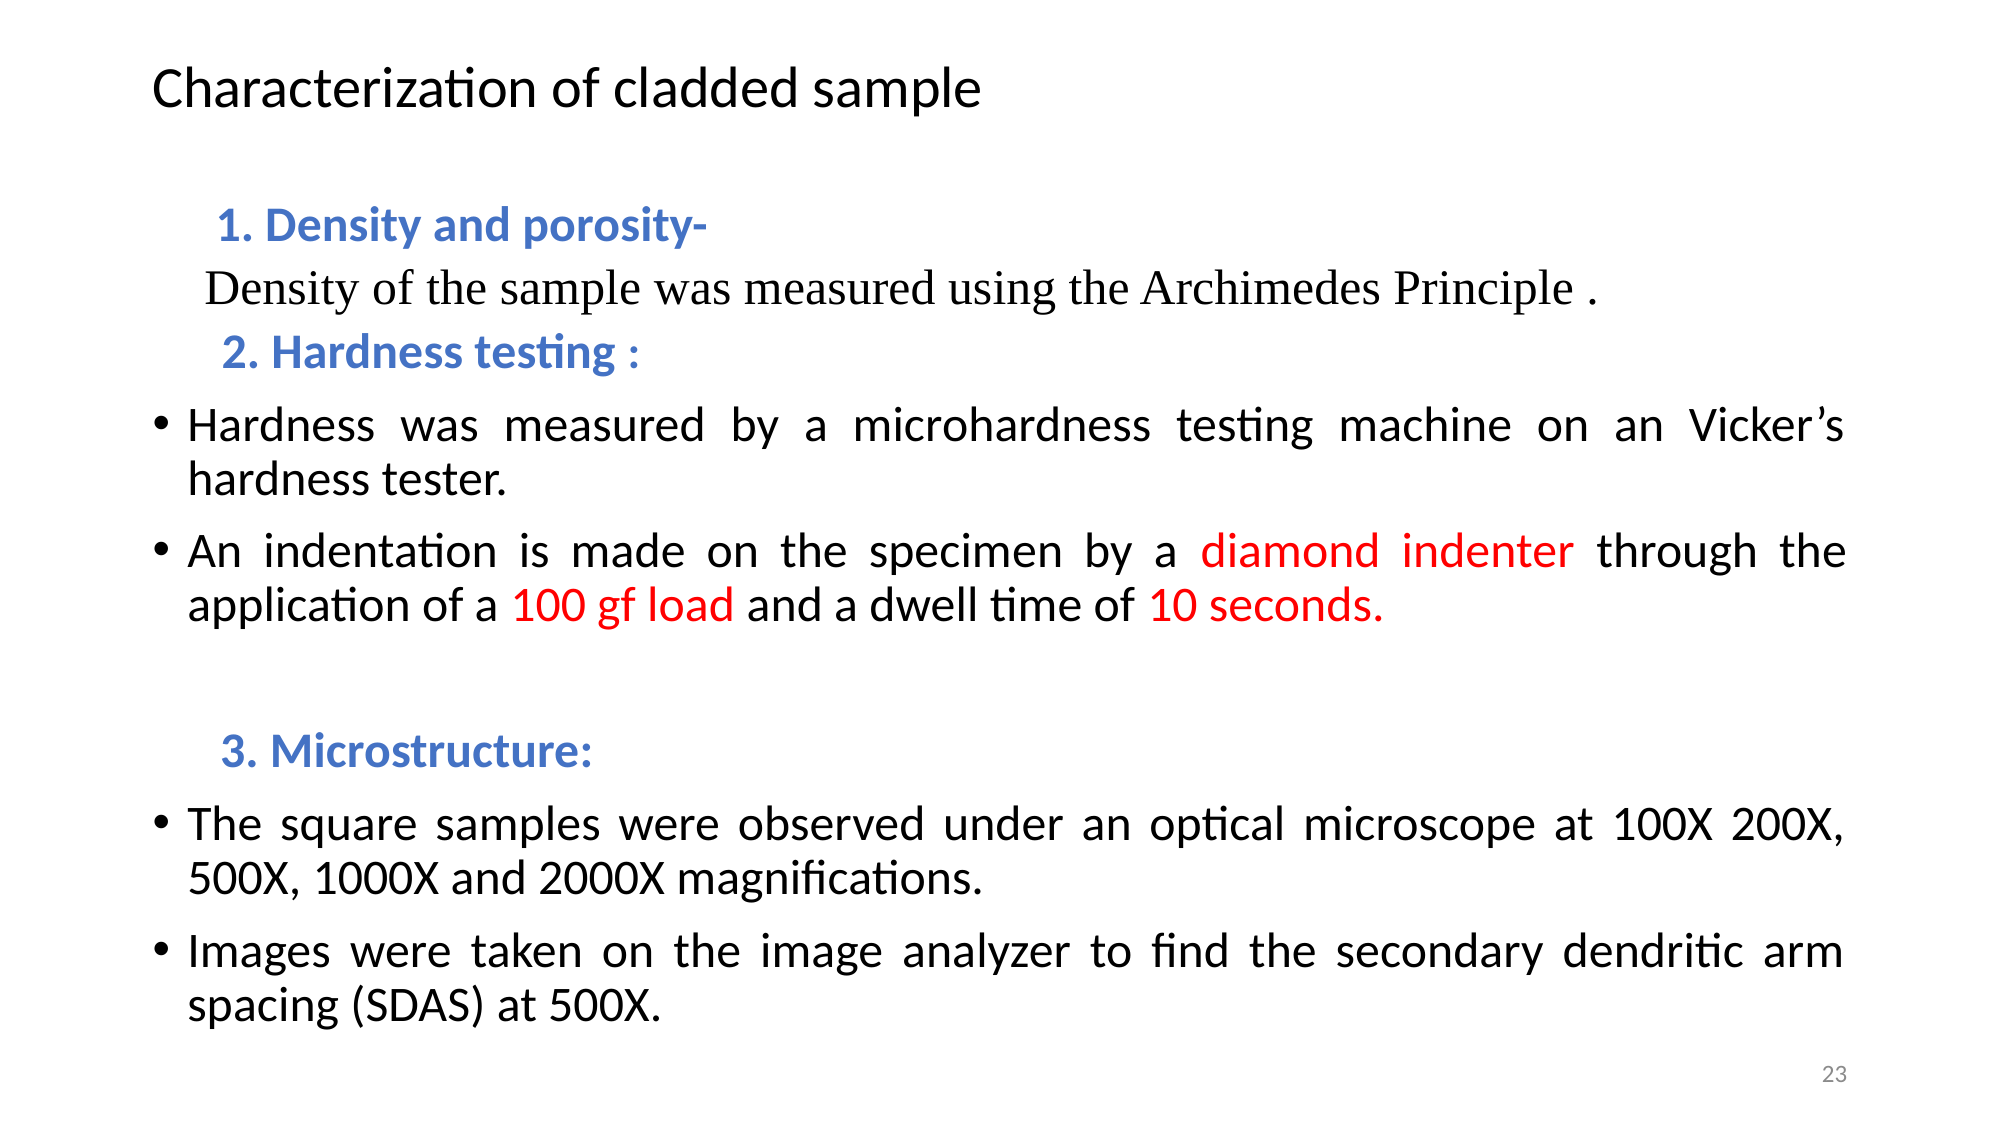

Characterization of cladded sample
 1. Density and porosity-
Density of the sample was measured using the Archimedes Principle .
2. Hardness testing :
Hardness was measured by a microhardness testing machine on an Vicker’s hardness tester.
An indentation is made on the specimen by a diamond indenter through the application of a 100 gf load and a dwell time of 10 seconds.

      3. Microstructure:
The square samples were observed under an optical microscope at 100X 200X, 500X, 1000X and 2000X magnifications.
Images were taken on the image analyzer to find the secondary dendritic arm spacing (SDAS) at 500X.

23